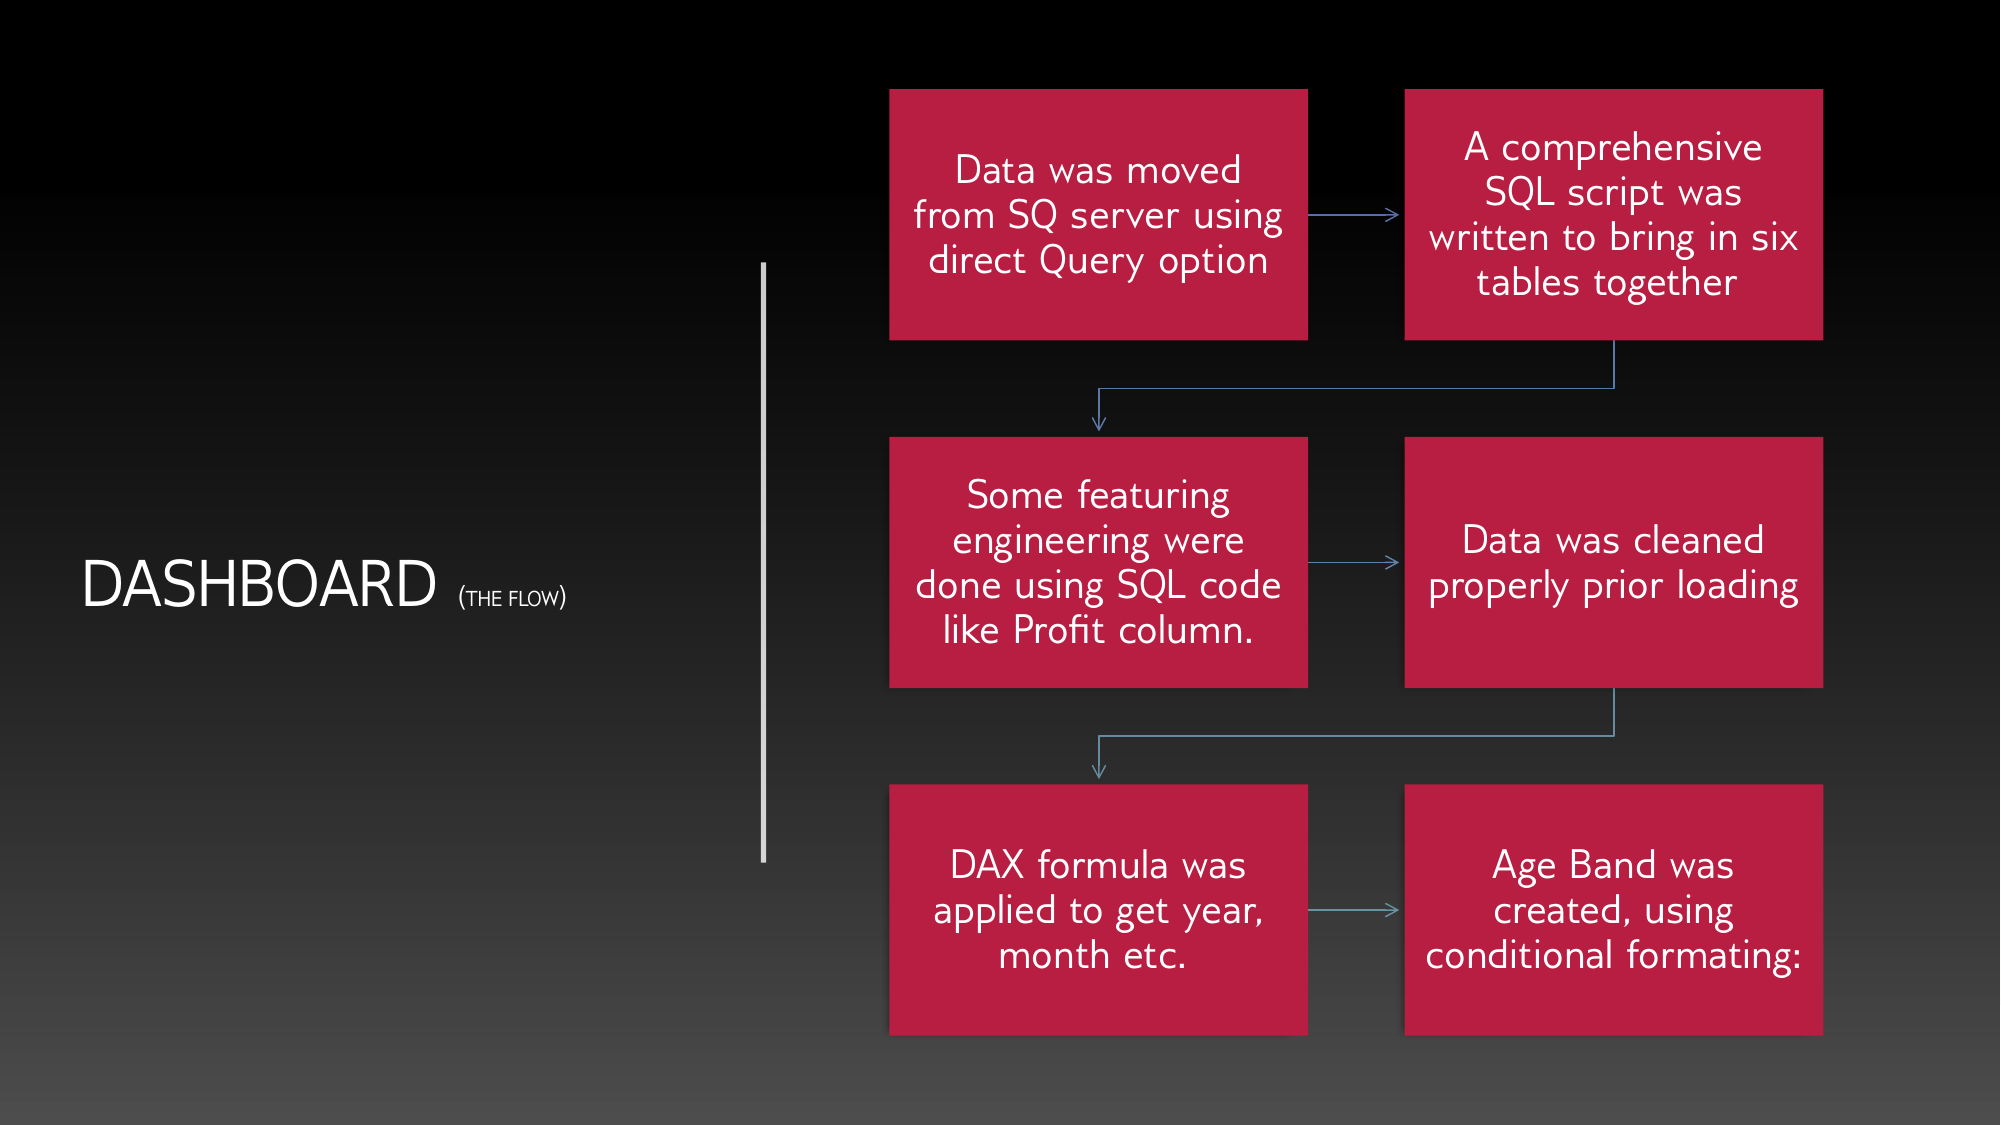

Data was moved from SQ server using direct Query option

A comprehensive SQL script was written to bring in six tables together

Some featuring engineering were done using SQL code like Profit column.

Data was cleaned properly prior loading

DAX formula was applied to get year, month etc.
Age Band was created, using conditional formating:

# Dashboard (The Flow)